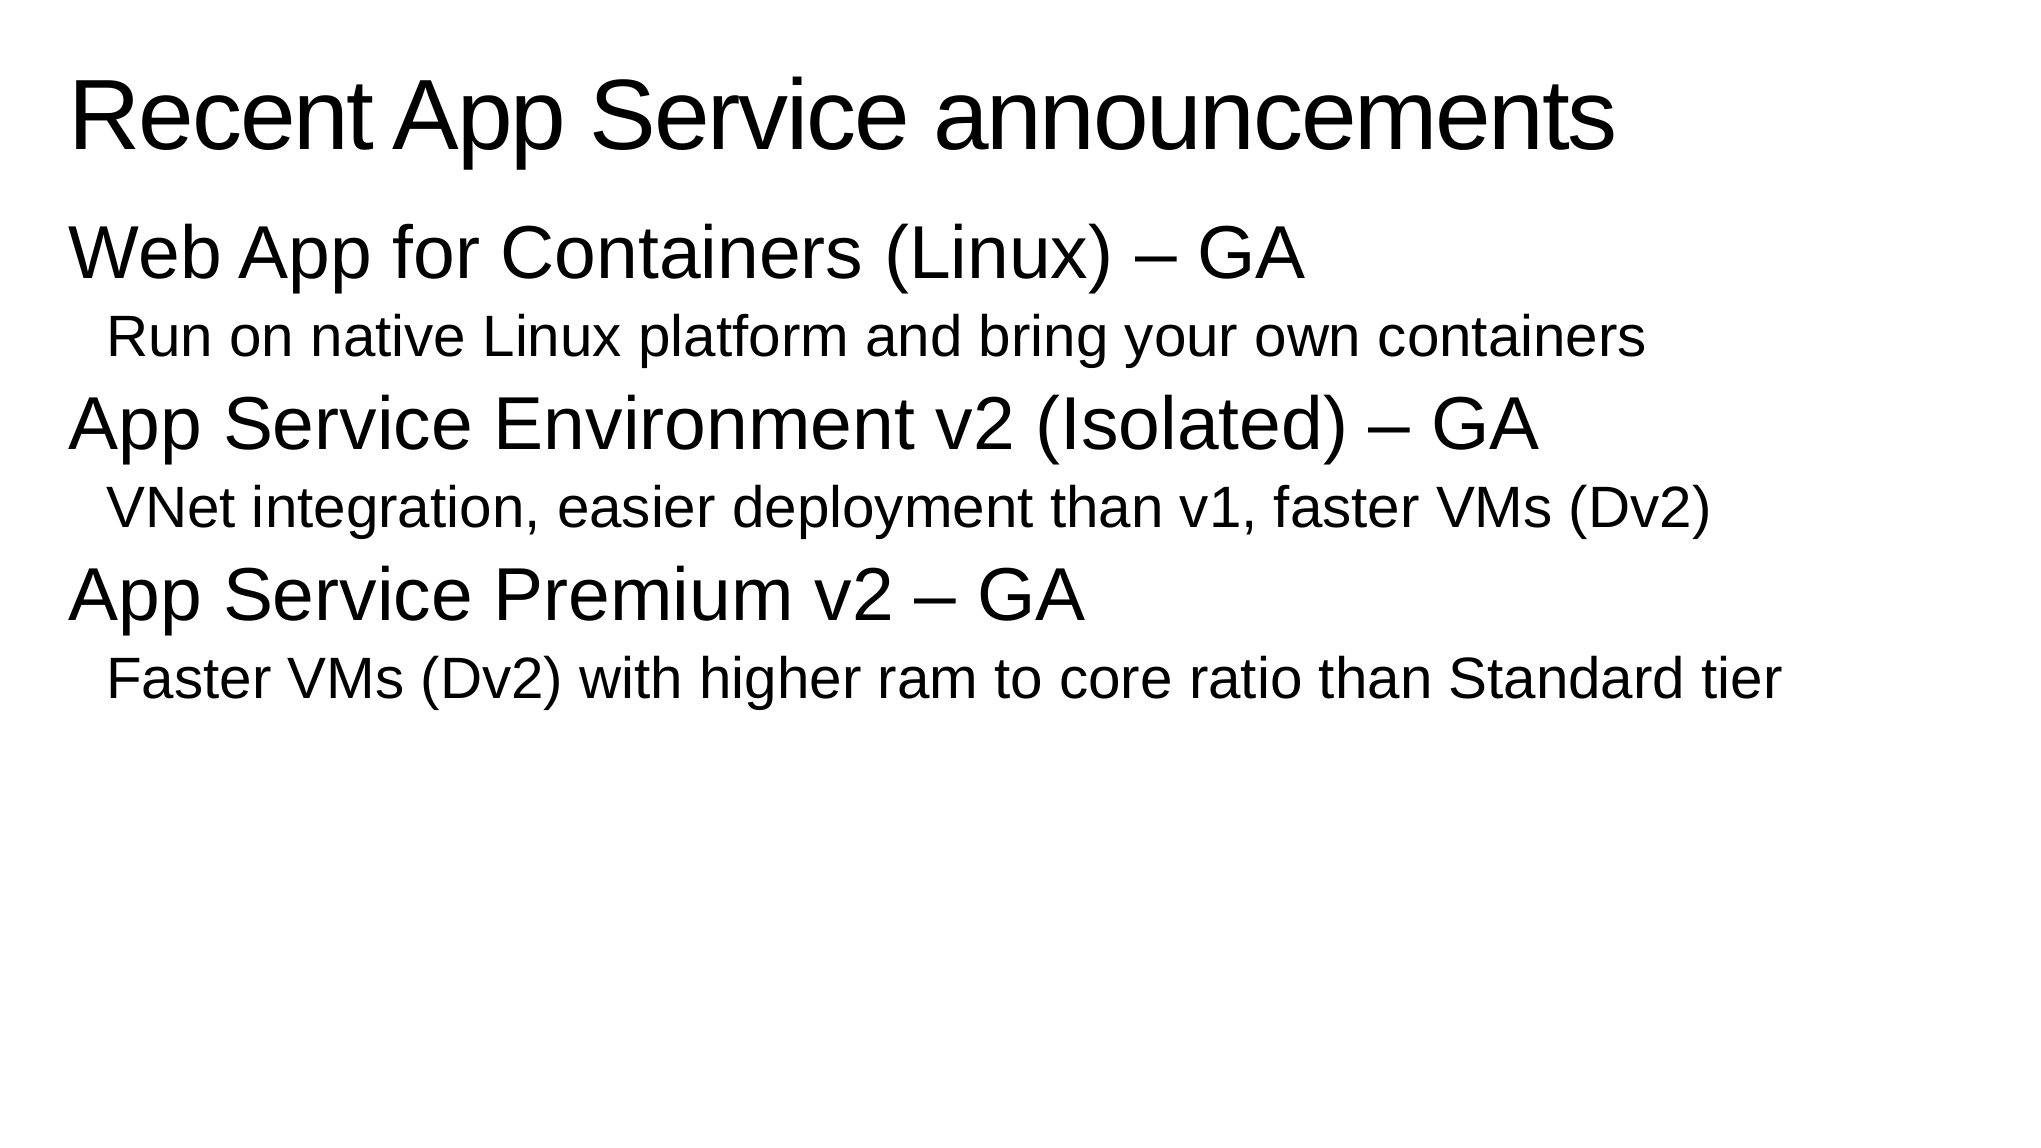

# Recent App Service announcements
Web App for Containers (Linux) – GA
Run on native Linux platform and bring your own containers
App Service Environment v2 (Isolated) – GA
VNet integration, easier deployment than v1, faster VMs (Dv2)
App Service Premium v2 – GA
Faster VMs (Dv2) with higher ram to core ratio than Standard tier